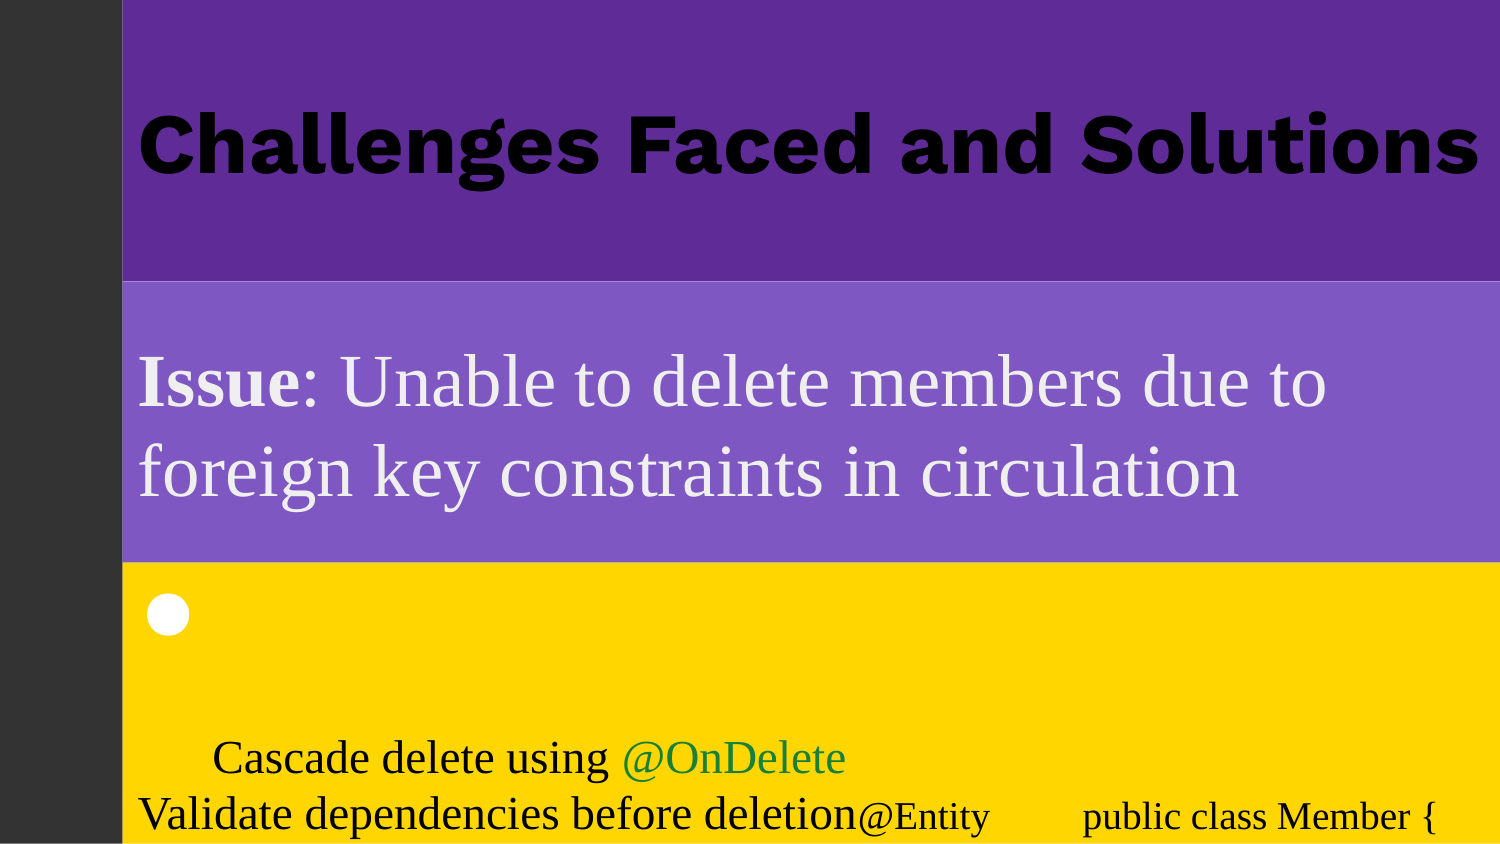

# Challenges Faced and Solutions
Issue: Unable to delete members due to foreign key constraints in circulation
Cascade delete using @OnDelete
Validate dependencies before deletion@Entity	public class Member {
    @OneToMany(mappedBy = "member", cascade = CascadeType.ALL)
    @OnDelete(action = OnDeleteAction.CASCADE)
    private Set<Circulation> circulations;